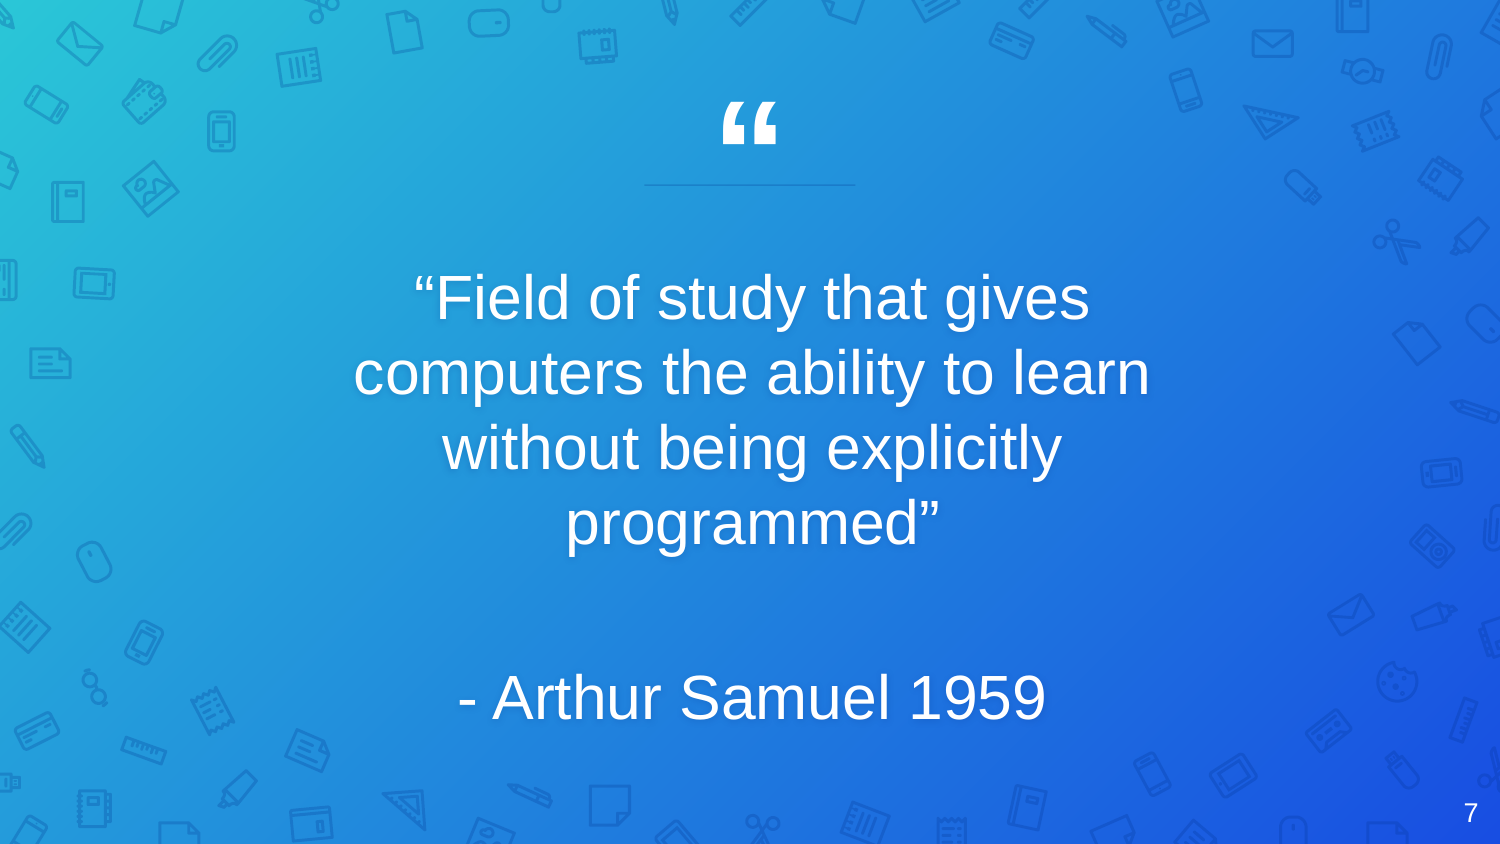

“Field of study that gives computers the ability to learn without being explicitly programmed”

- Arthur Samuel 1959
7